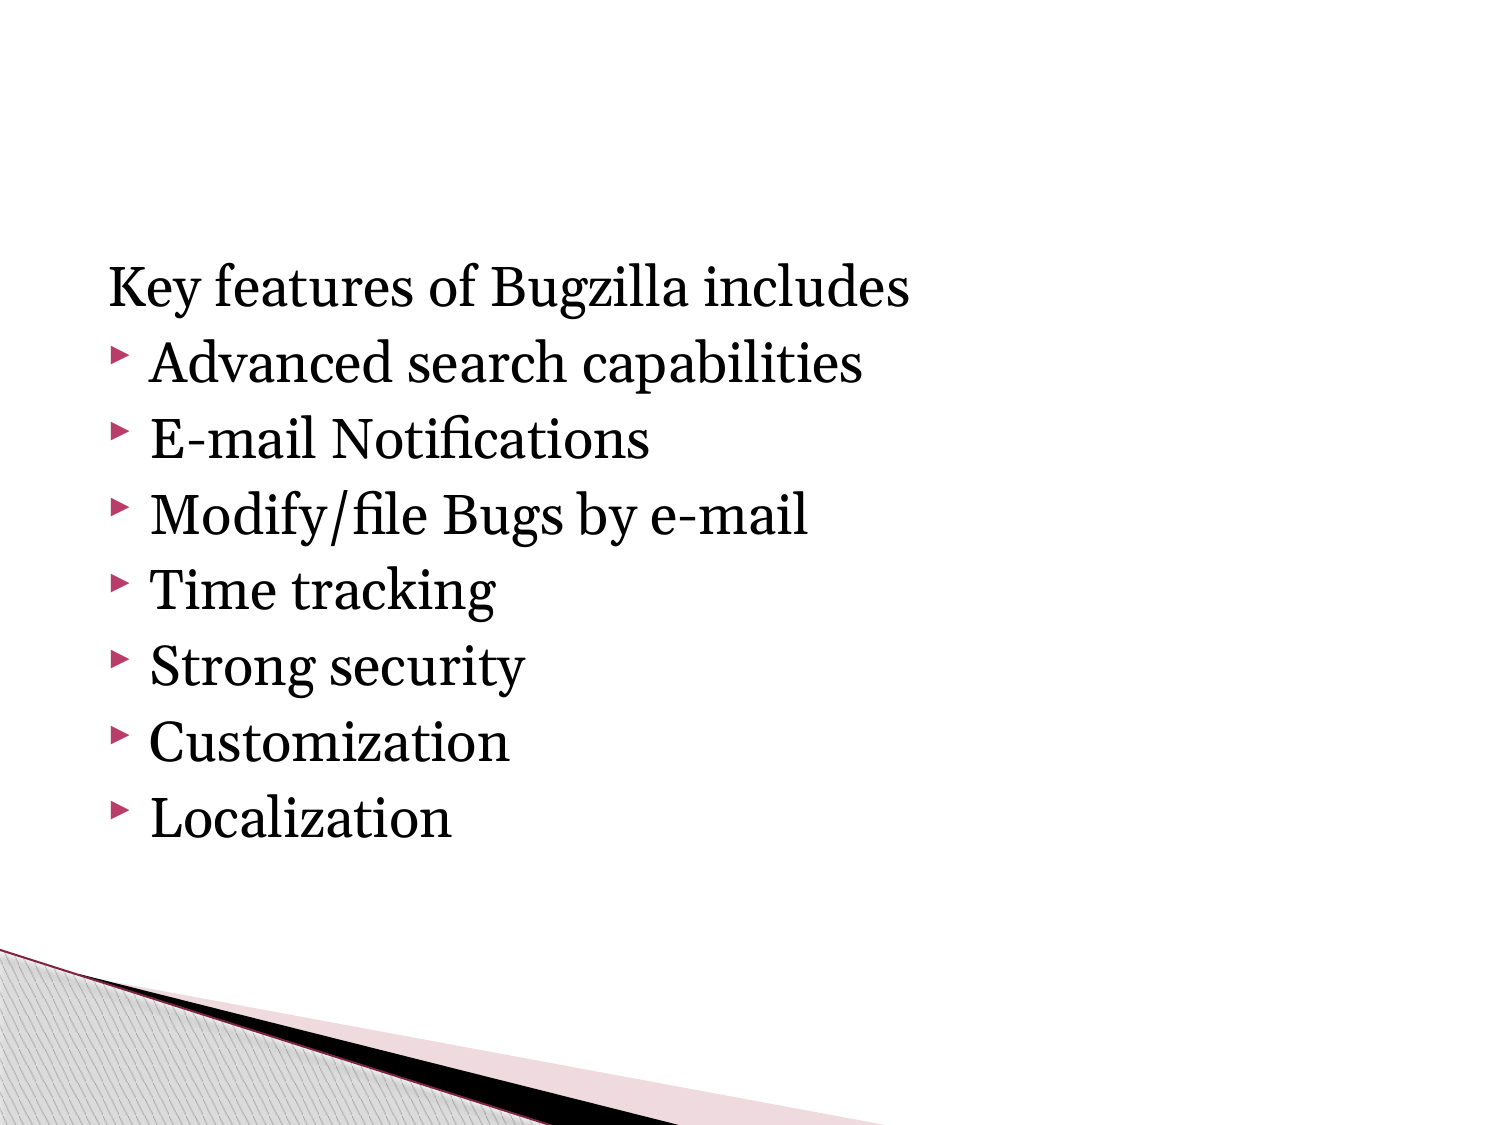

#
Key features of Bugzilla includes
Advanced search capabilities
E-mail Notifications
Modify/file Bugs by e-mail
Time tracking
Strong security
Customization
Localization